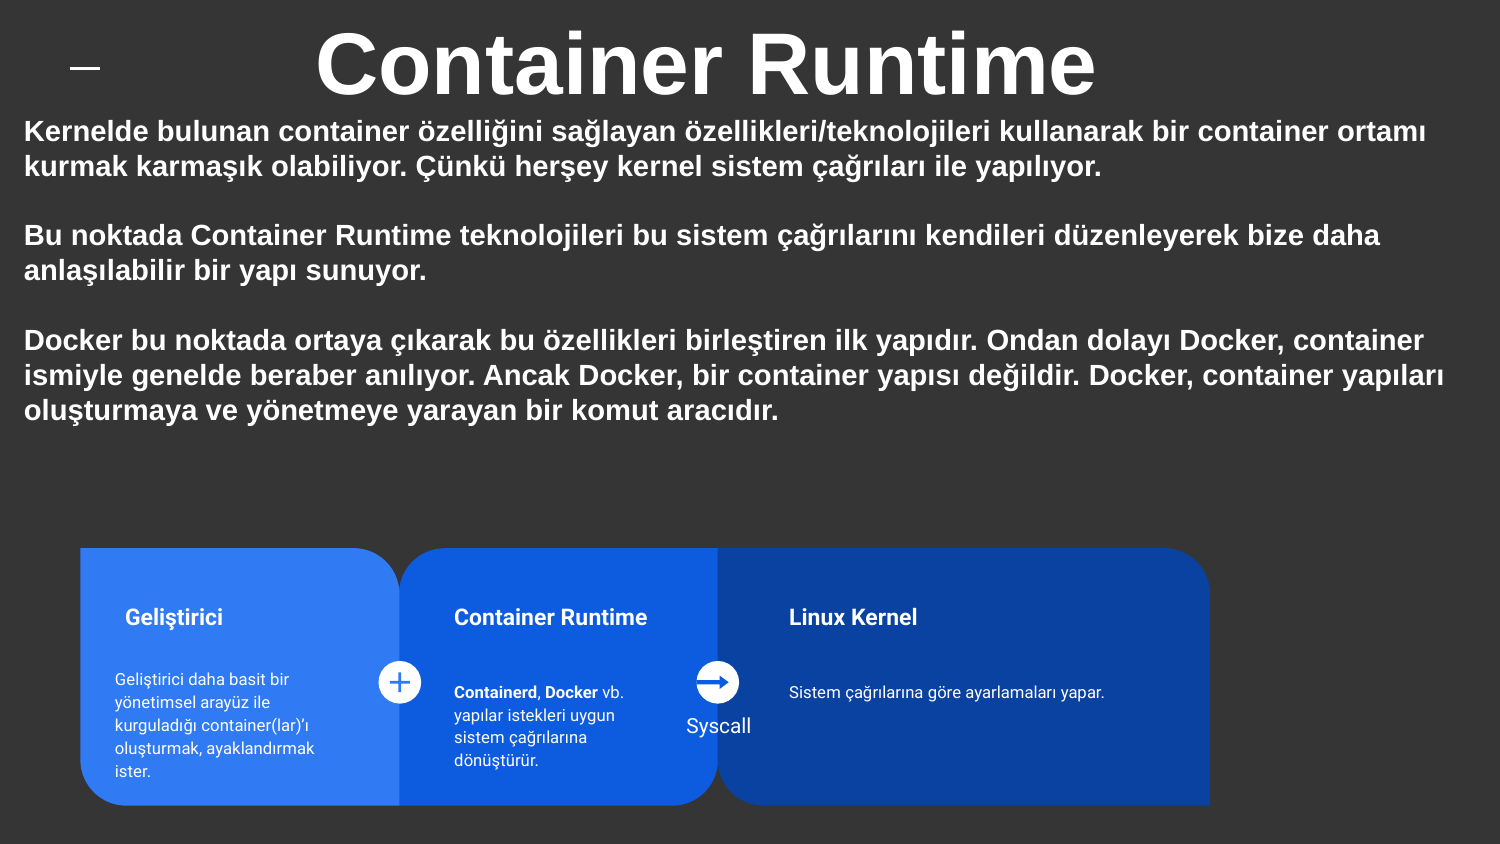

# Container Runtime Kernelde bulunan container özelliğini sağlayan özellikleri/teknolojileri kullanarak bir container ortamı kurmak karmaşık olabiliyor. Çünkü herşey kernel sistem çağrıları ile yapılıyor.

Bu noktada Container Runtime teknolojileri bu sistem çağrılarını kendileri düzenleyerek bize daha anlaşılabilir bir yapı sunuyor.

Docker bu noktada ortaya çıkarak bu özellikleri birleştiren ilk yapıdır. Ondan dolayı Docker, container ismiyle genelde beraber anılıyor. Ancak Docker, bir container yapısı değildir. Docker, container yapıları oluşturmaya ve yönetmeye yarayan bir komut aracıdır.

Geliştirici
Geliştirici daha basit bir yönetimsel arayüz ile kurguladığı container(lar)’ı oluşturmak, ayaklandırmak ister.

Container Runtime
Containerd, Docker vb. yapılar istekleri uygun sistem çağrılarına dönüştürür.

Linux Kernel
Sistem çağrılarına göre ayarlamaları yapar.

Syscall